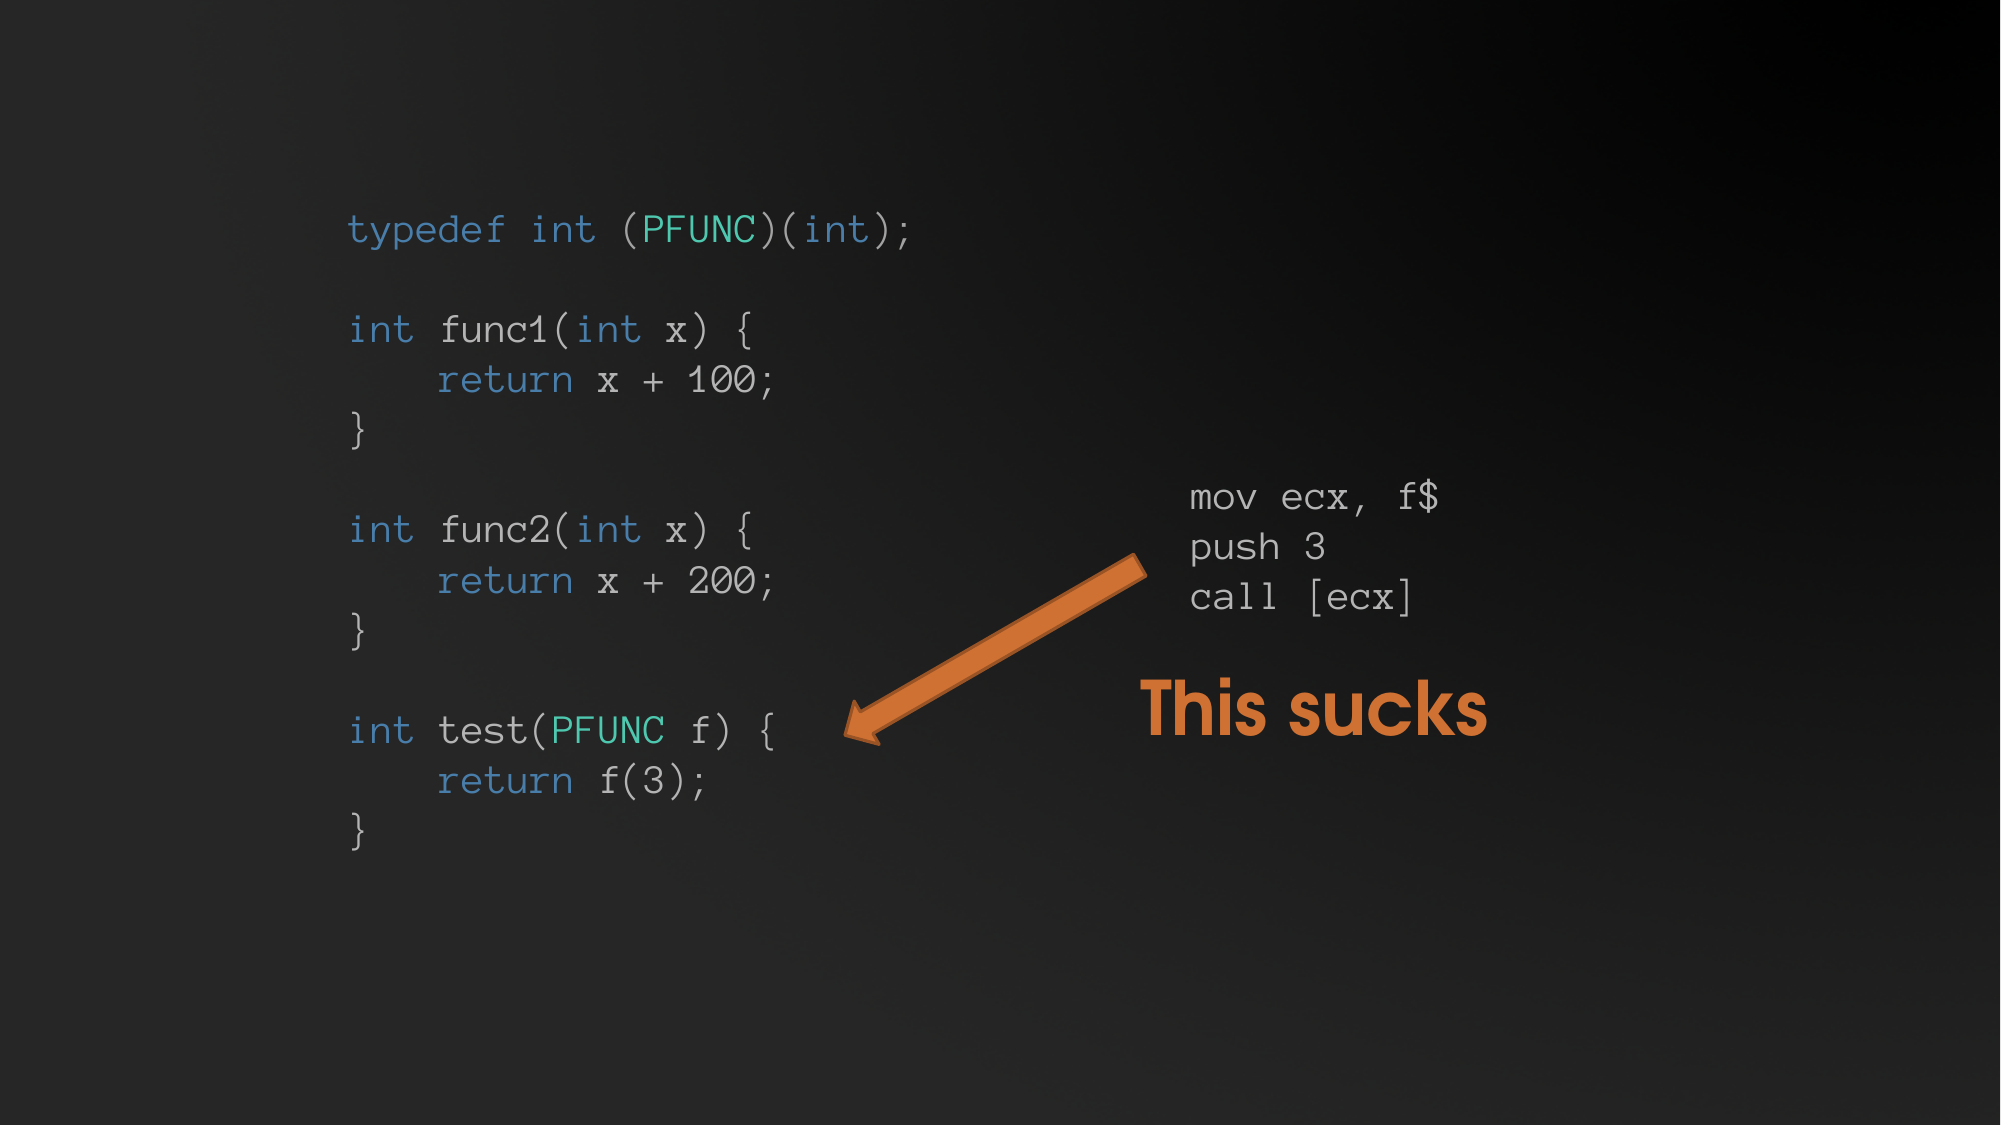

typedef int (PFUNC)(int);

int func1(int x) {
    return x + 100;
}

int func2(int x) {
    return x + 200;
}

int test(PFUNC f) {
    return f(3);
}

mov ecx, f$
push 3
call [ecx]

This sucks